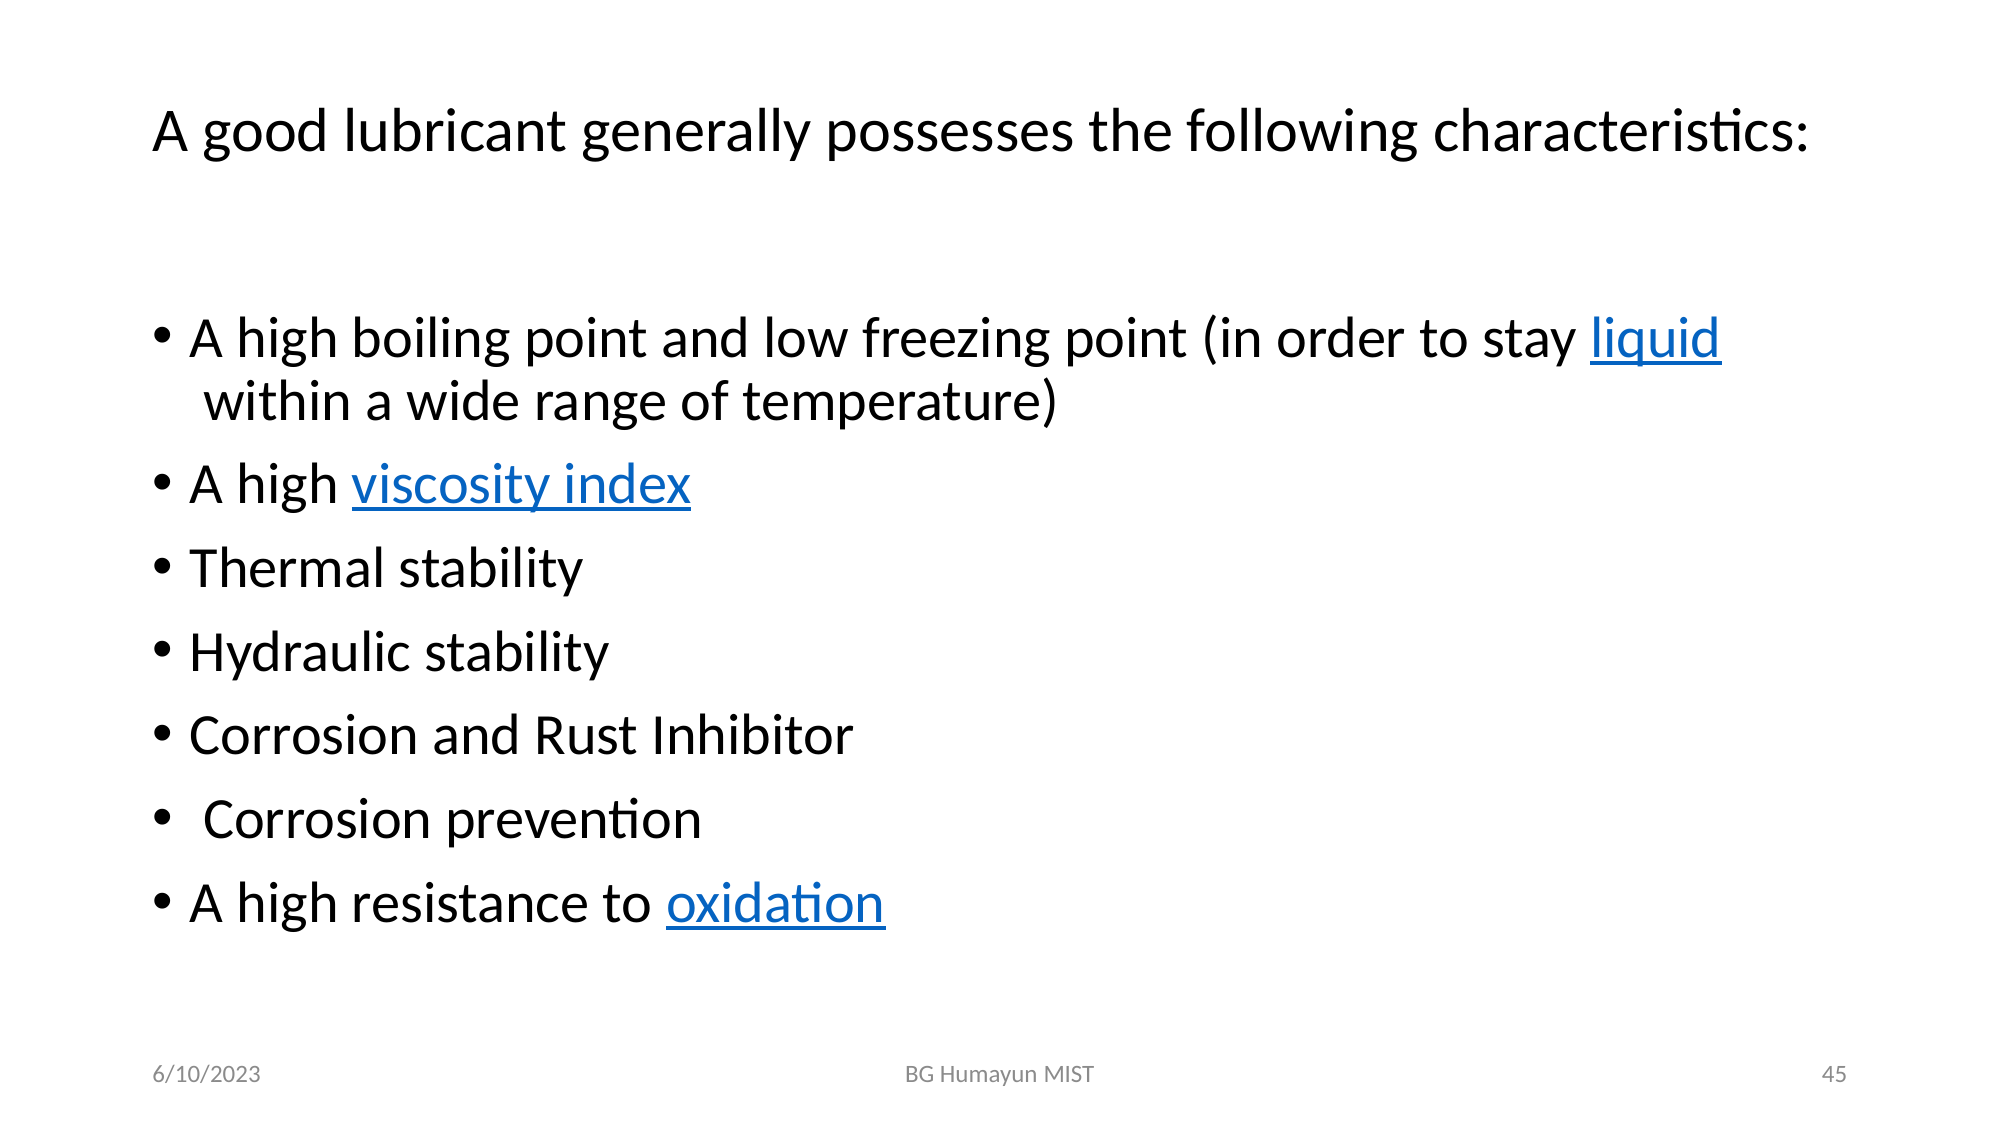

# A good lubricant generally possesses the following characteristics:
A high boiling point and low freezing point (in order to stay liquid within a wide range of temperature)
A high viscosity index
Thermal stability
Hydraulic stability
Corrosion and Rust Inhibitor
 Corrosion prevention
A high resistance to oxidation

6/10/2023
BG Humayun MIST
45